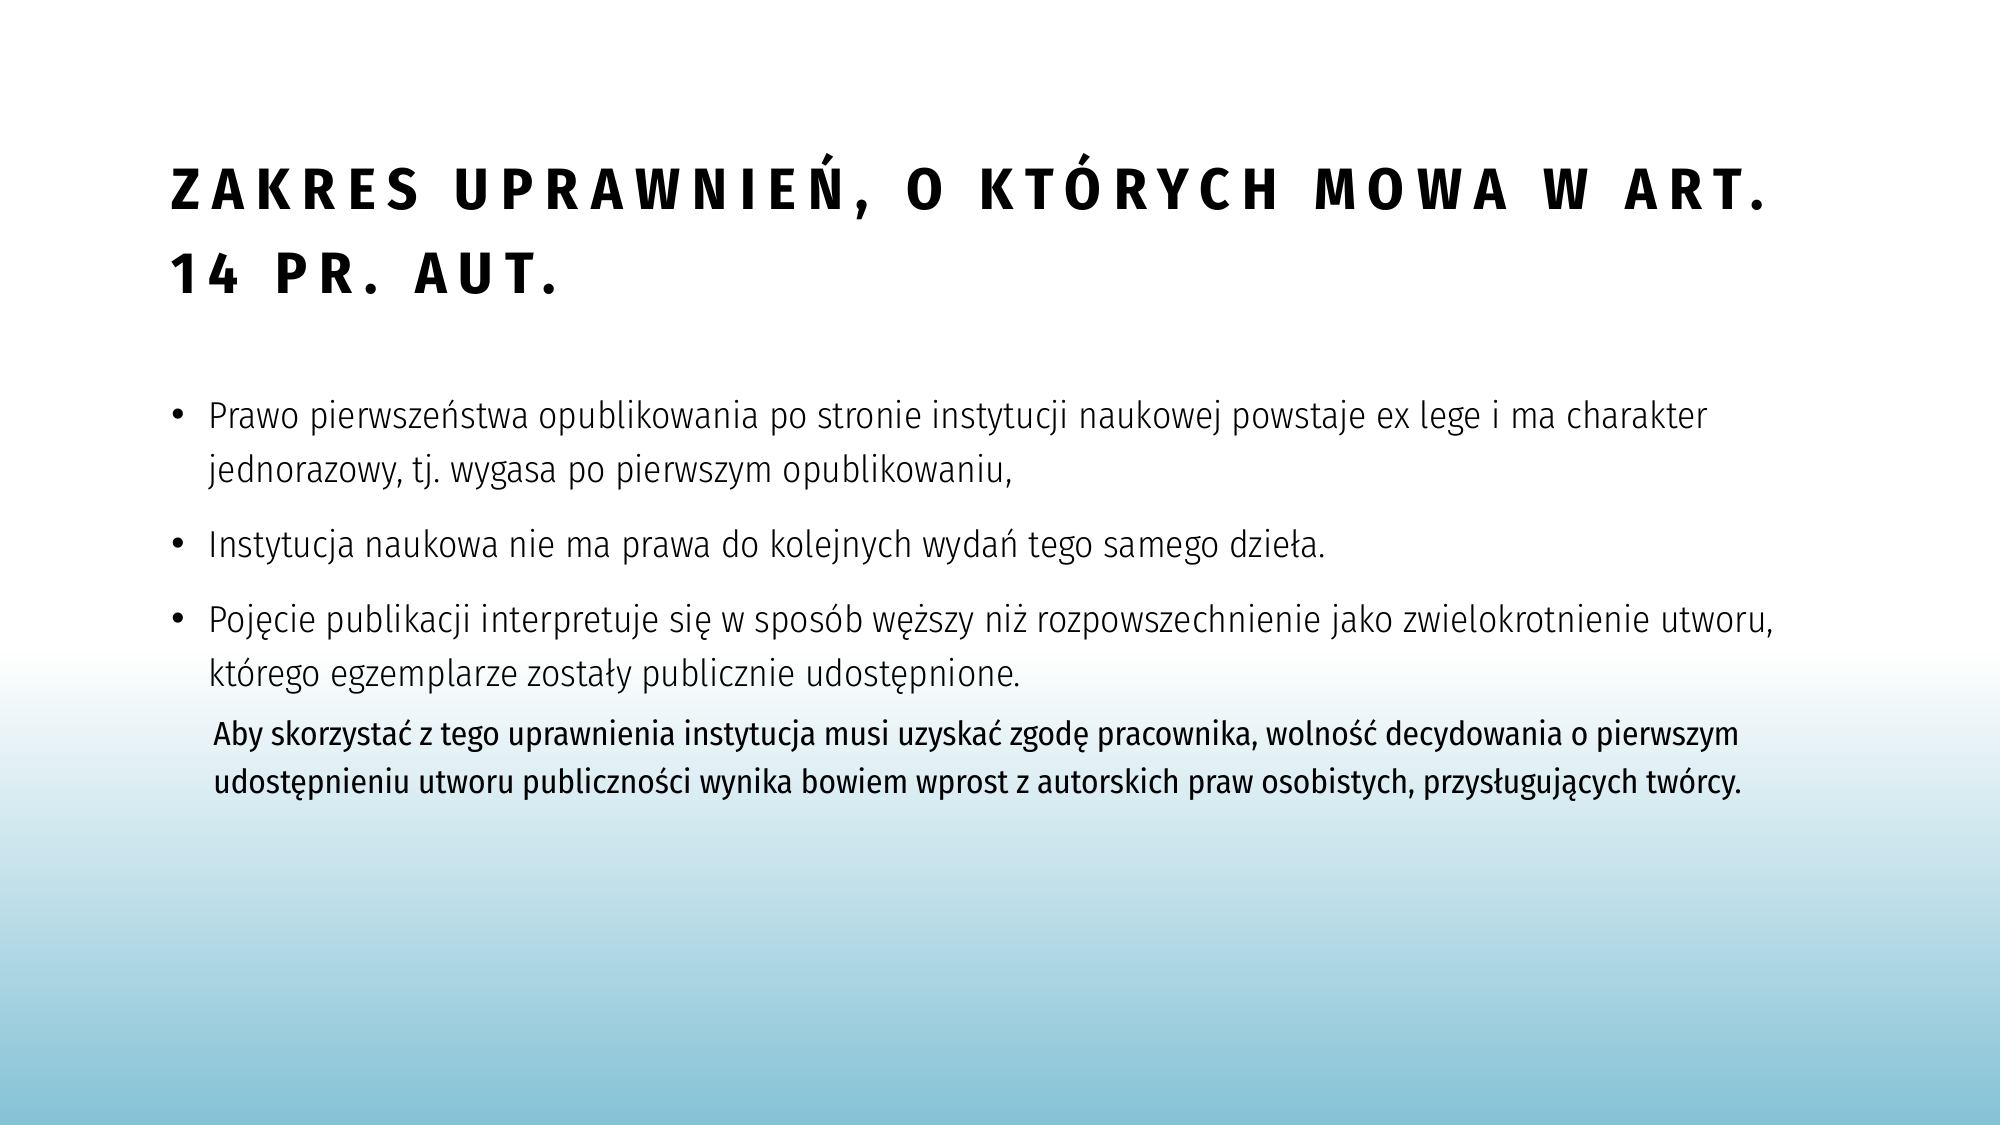

# Zakres uprawnień, o których mowa w art. 14 Pr. Aut.
Prawo pierwszeństwa opublikowania po stronie instytucji naukowej powstaje ex lege i ma charakter jednorazowy, tj. wygasa po pierwszym opublikowaniu,
Instytucja naukowa nie ma prawa do kolejnych wydań tego samego dzieła.
Pojęcie publikacji interpretuje się w sposób węższy niż rozpowszechnienie jako zwielokrotnienie utworu, którego egzemplarze zostały publicznie udostępnione.
Aby skorzystać z tego uprawnienia instytucja musi uzyskać zgodę pracownika, wolność decydowania o pierwszym udostępnieniu utworu publiczności wynika bowiem wprost z autorskich praw osobistych, przysługujących twórcy.